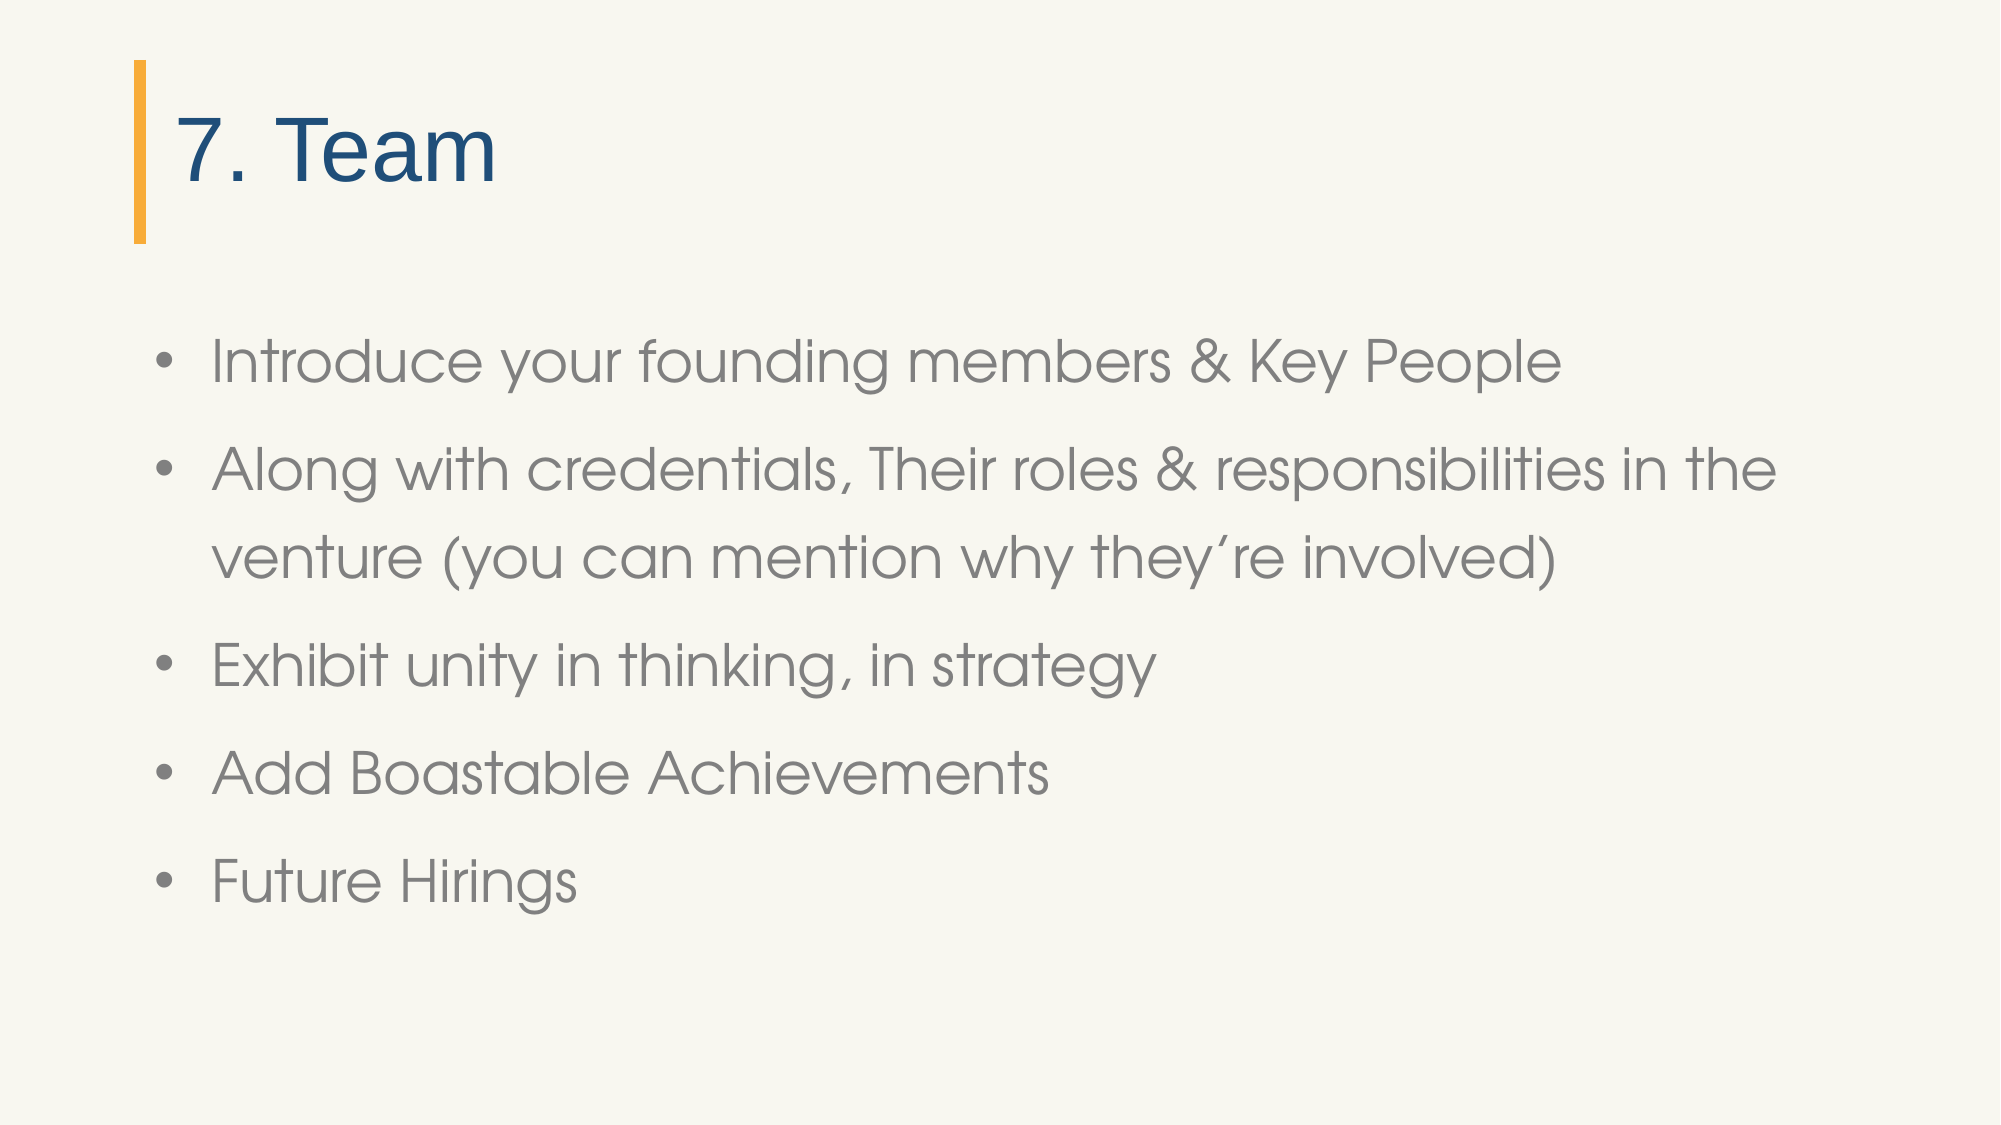

# 7. Team
Introduce your founding members & Key People
Along with credentials, Their roles & responsibilities in the venture (you can mention why they’re involved)
Exhibit unity in thinking, in strategy
Add Boastable Achievements
Future Hirings